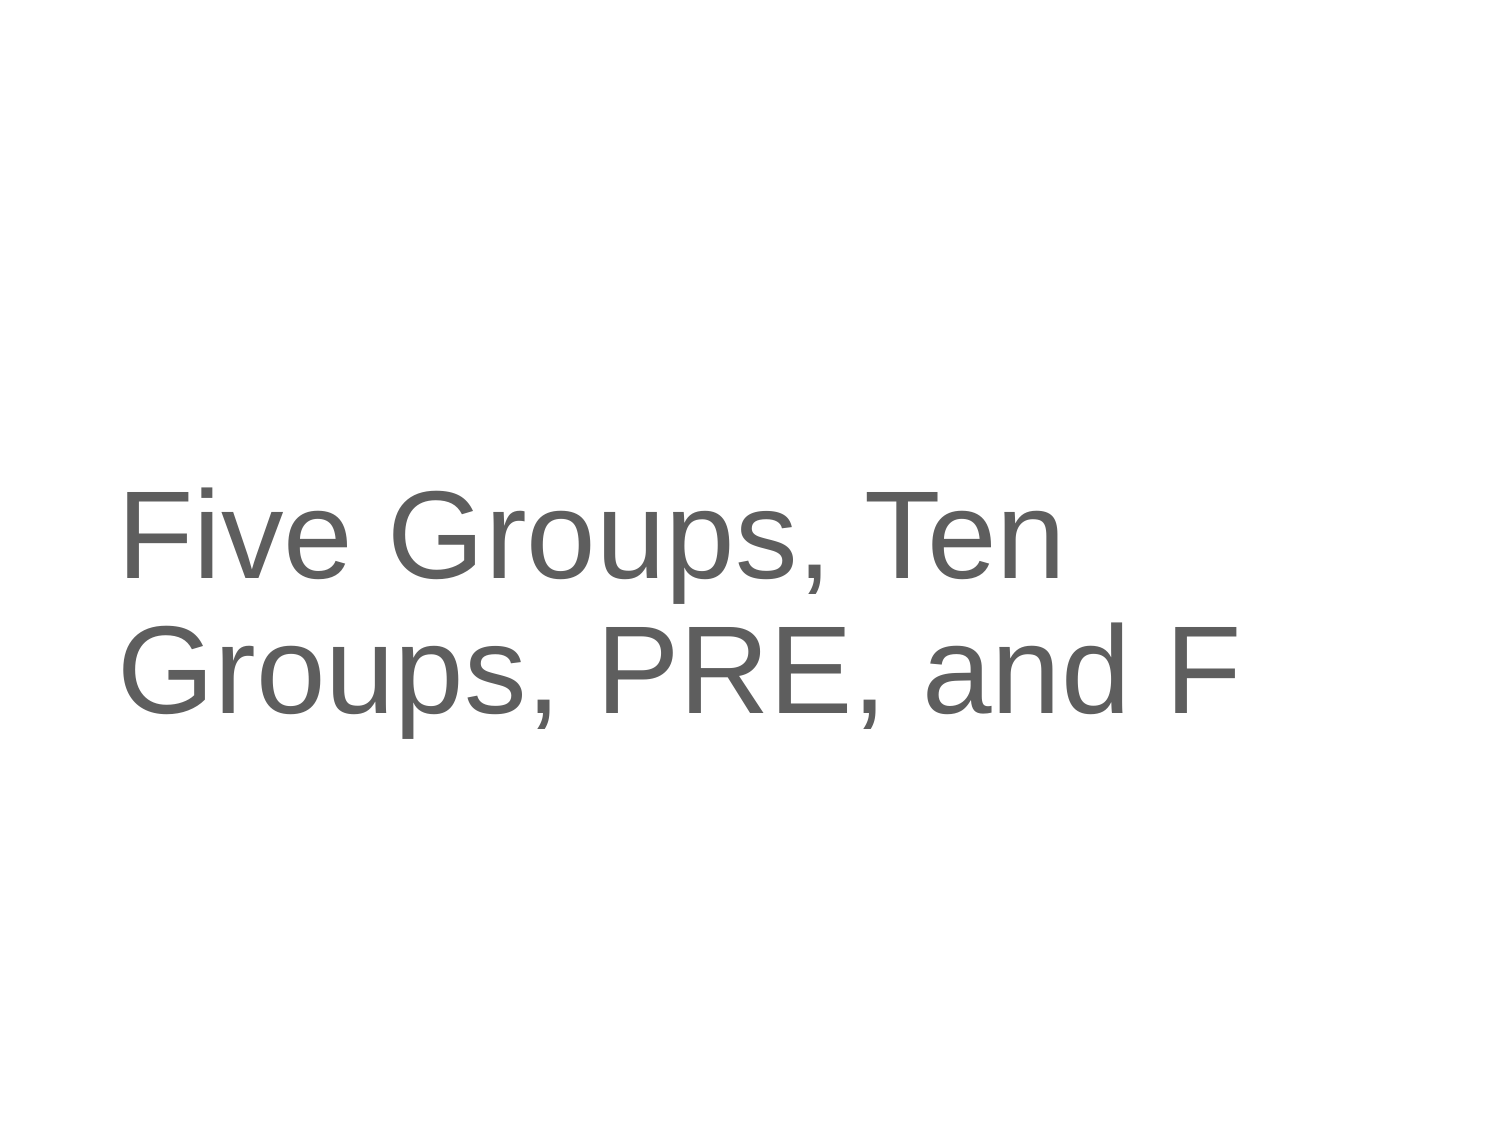

# Five Groups, Ten Groups, PRE, and F